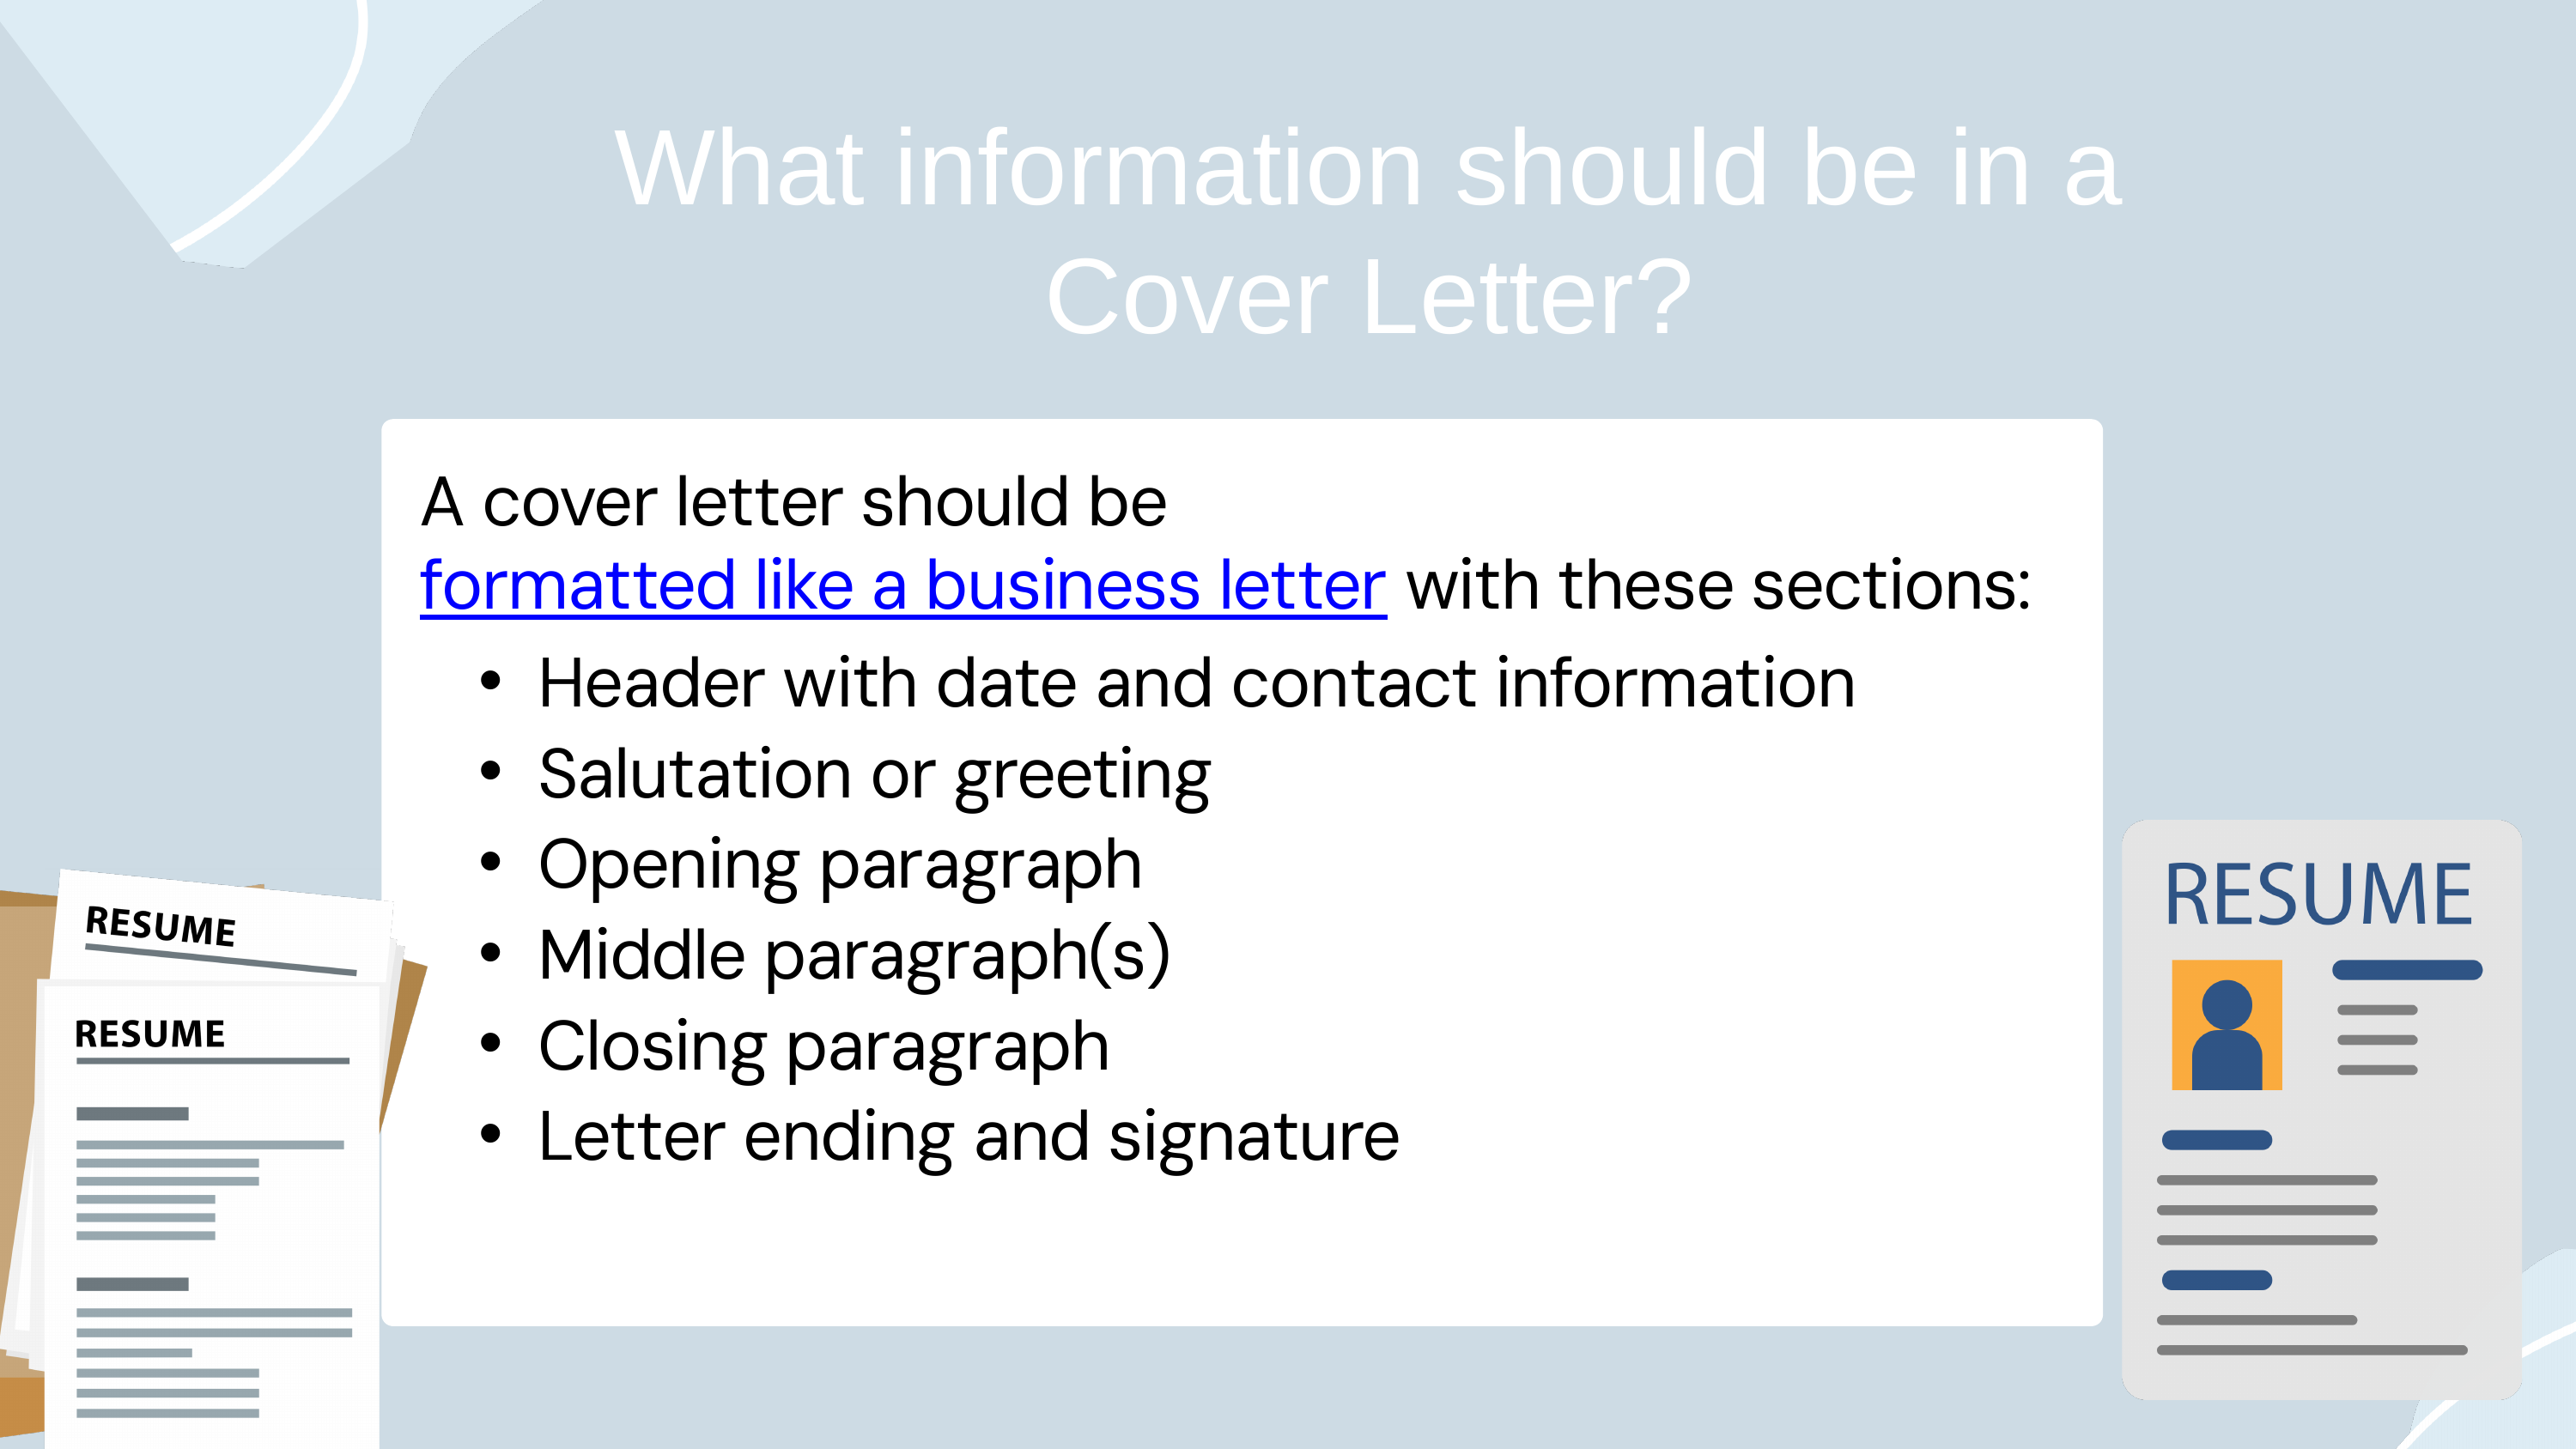

What information should be in a Cover Letter?

A cover letter should be formatted like a business letter with these sections:
Header with date and contact information
Salutation or greeting
Opening paragraph
Middle paragraph(s)
Closing paragraph
Letter ending and signature